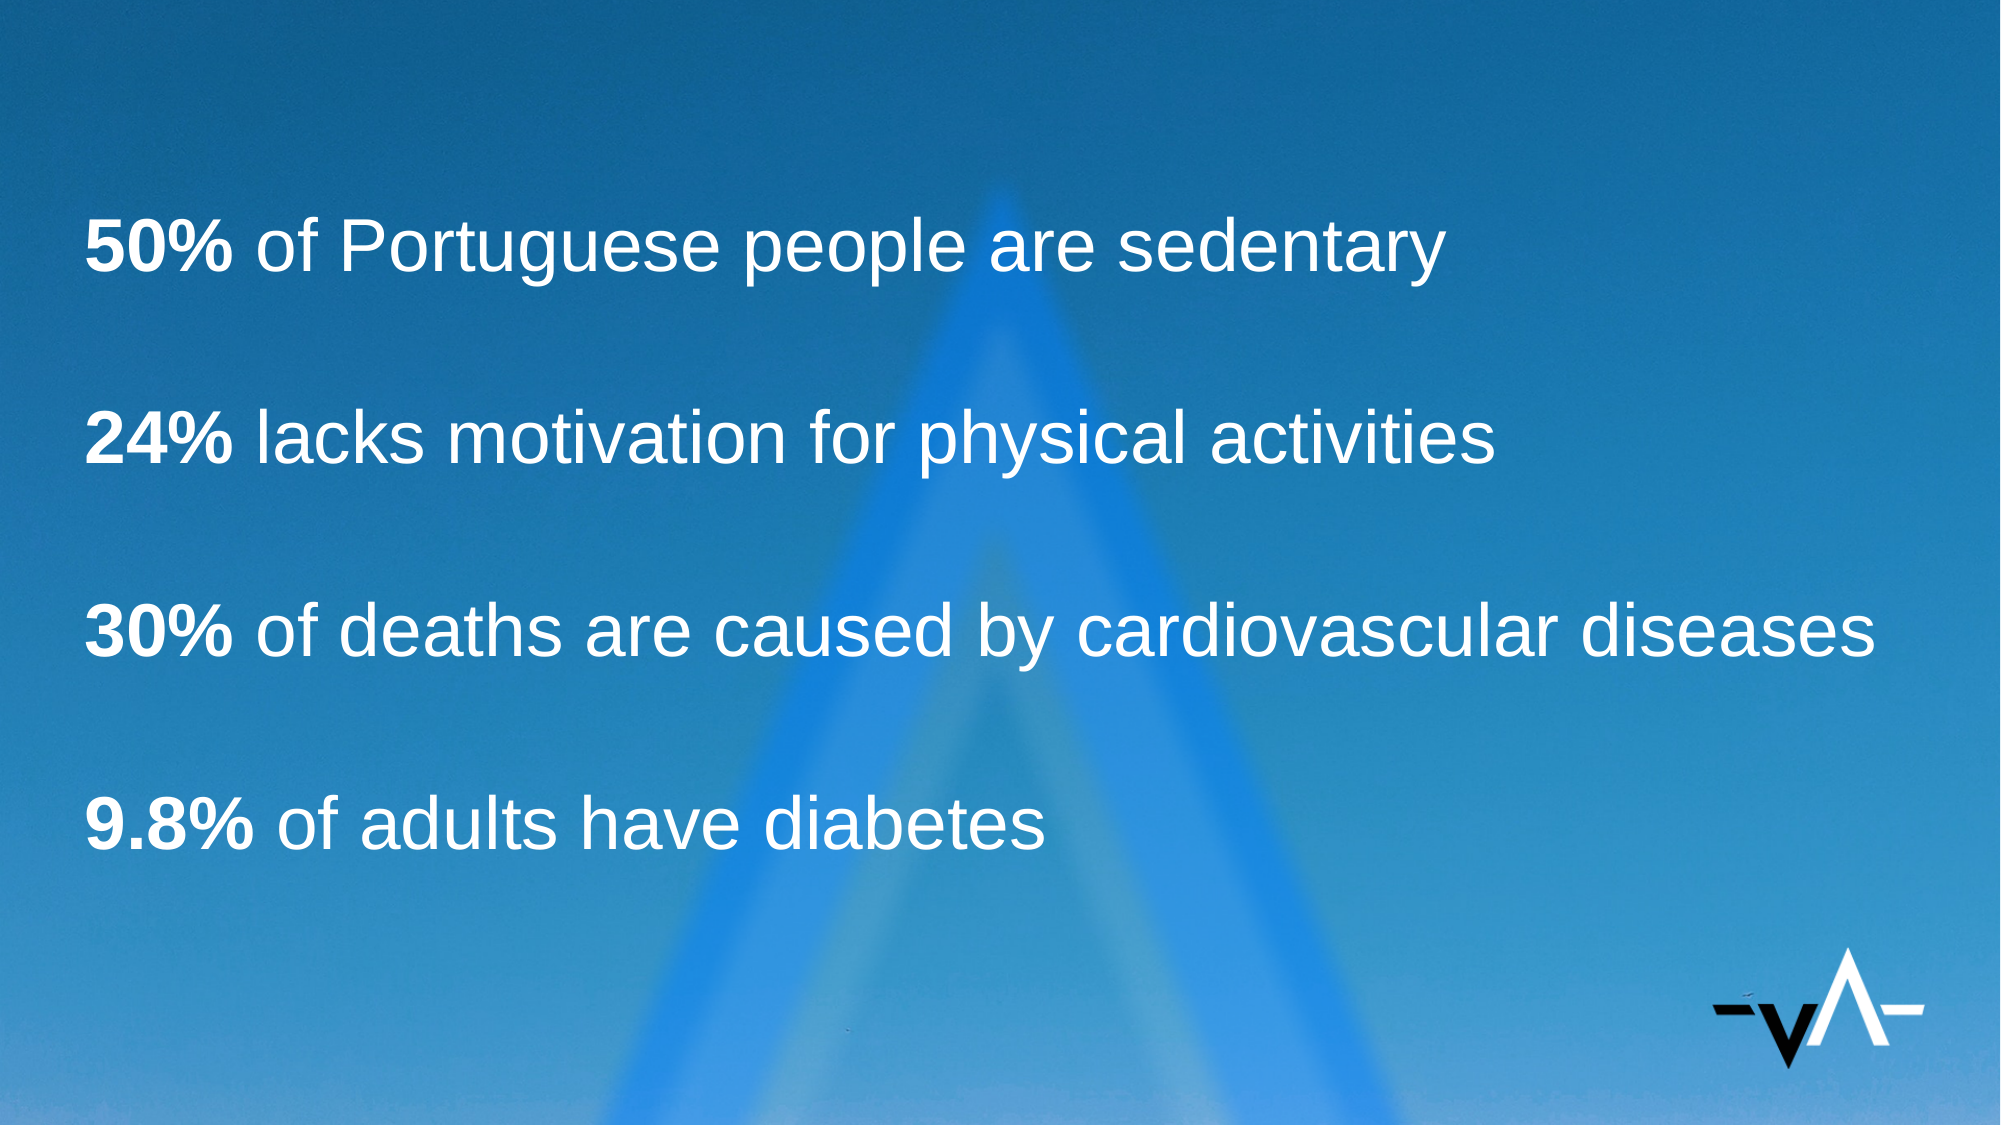

50% of Portuguese people are sedentary

24% lacks motivation for physical activities

30% of deaths are caused by cardiovascular diseases

9.8% of adults have diabetes